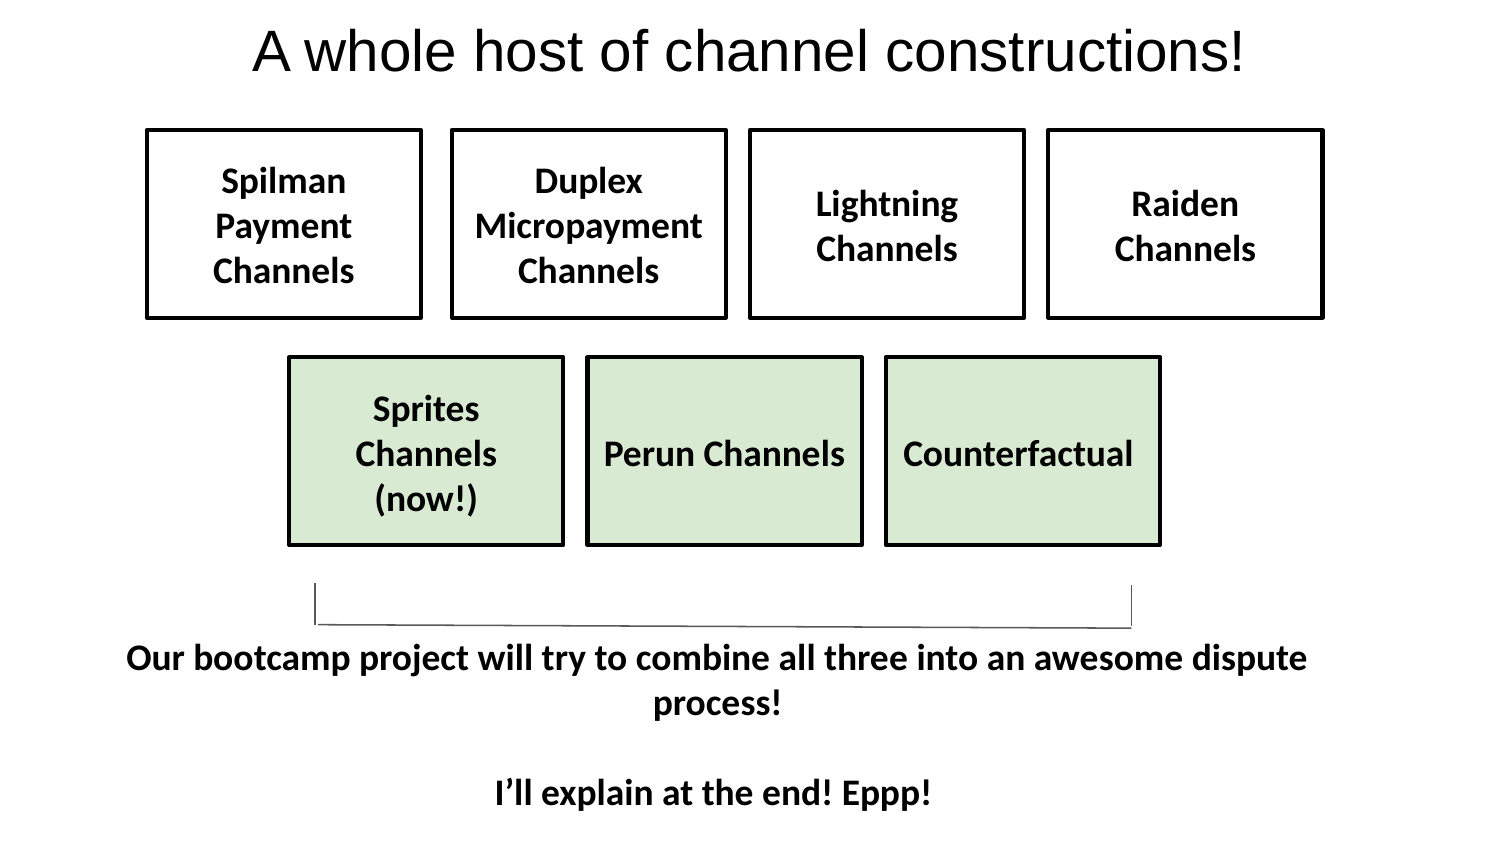

# A whole host of channel constructions!
Spilman Payment Channels
Duplex Micropayment Channels
Lightning Channels
Raiden Channels
Sprites Channels (now!)
Perun Channels
Counterfactual
Our bootcamp project will try to combine all three into an awesome dispute process!

I’ll explain at the end! Eppp!